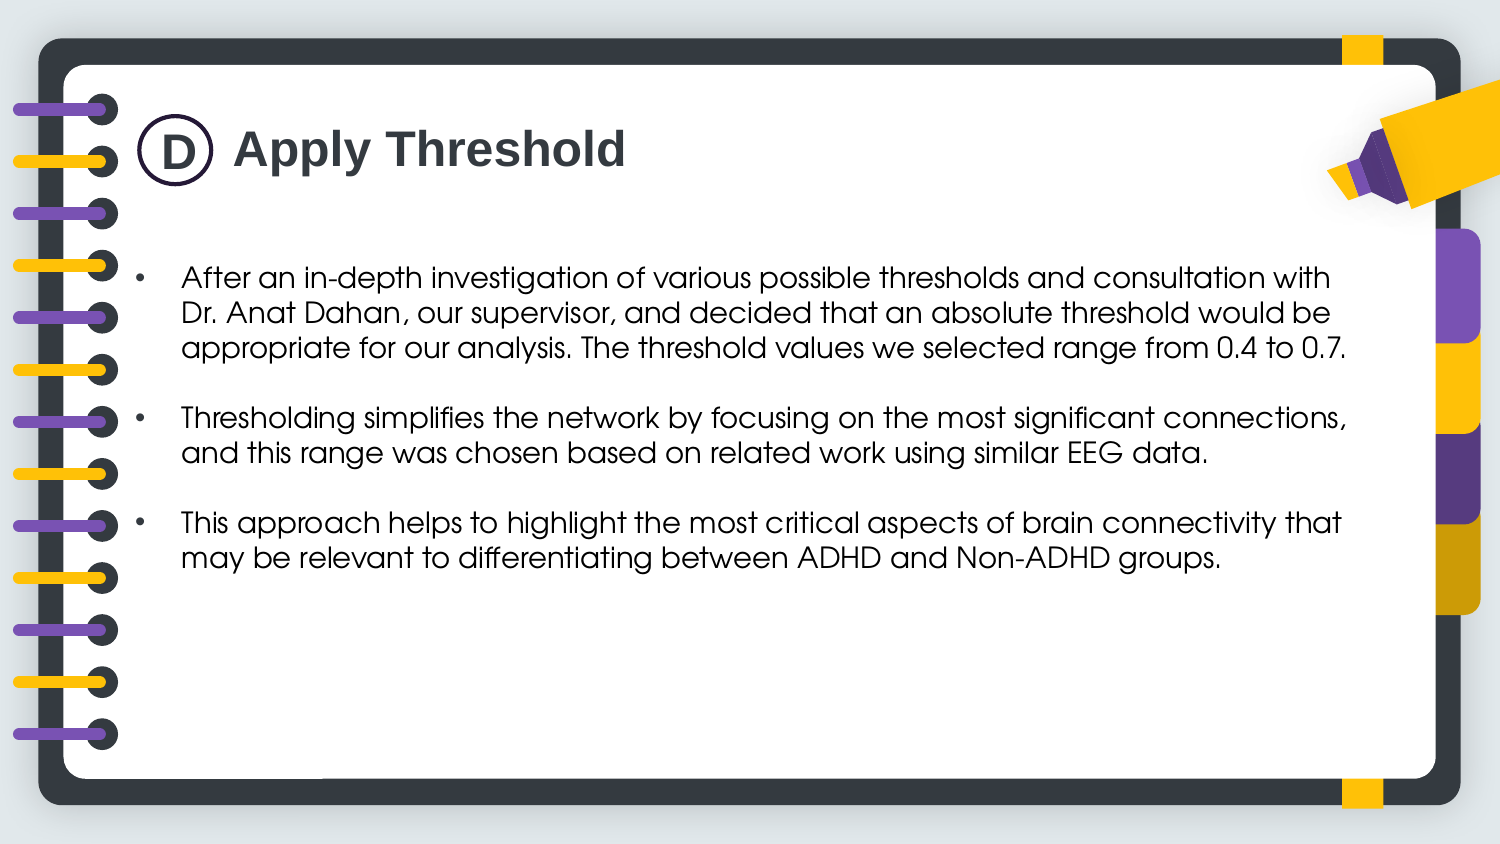

Apply Threshold
D

After an in-depth investigation of various possible thresholds and consultation with Dr. Anat Dahan, our supervisor, and decided that an absolute threshold would be appropriate for our analysis. The threshold values we selected range from 0.4 to 0.7.

Thresholding simplifies the network by focusing on the most significant connections, and this range was chosen based on related work using similar EEG data.

This approach helps to highlight the most critical aspects of brain connectivity that may be relevant to differentiating between ADHD and Non-ADHD groups.